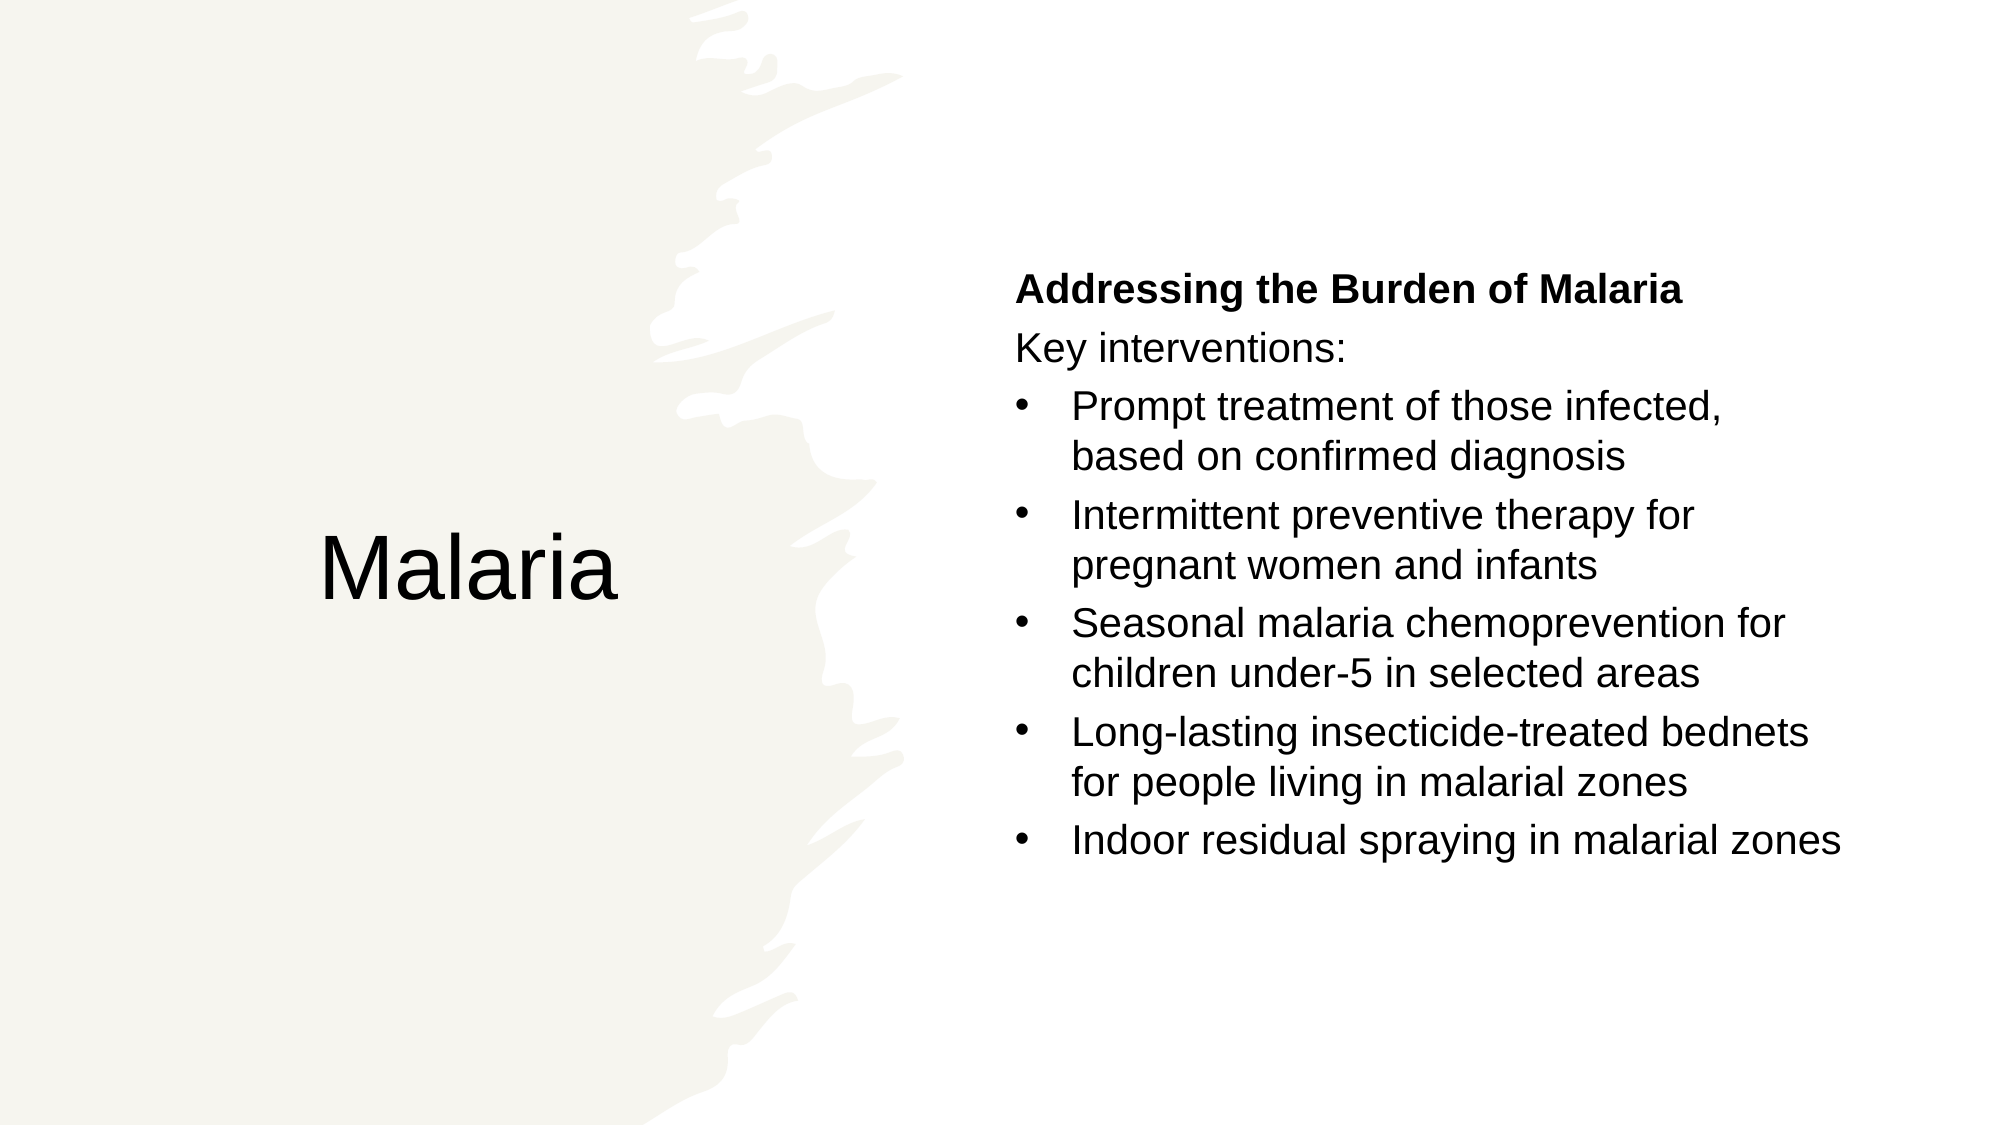

# Malaria
Addressing the Burden of Malaria
Key interventions:
Prompt treatment of those infected, based on confirmed diagnosis
Intermittent preventive therapy for pregnant women and infants
Seasonal malaria chemoprevention for children under-5 in selected areas
Long-lasting insecticide-treated bednets for people living in malarial zones
Indoor residual spraying in malarial zones